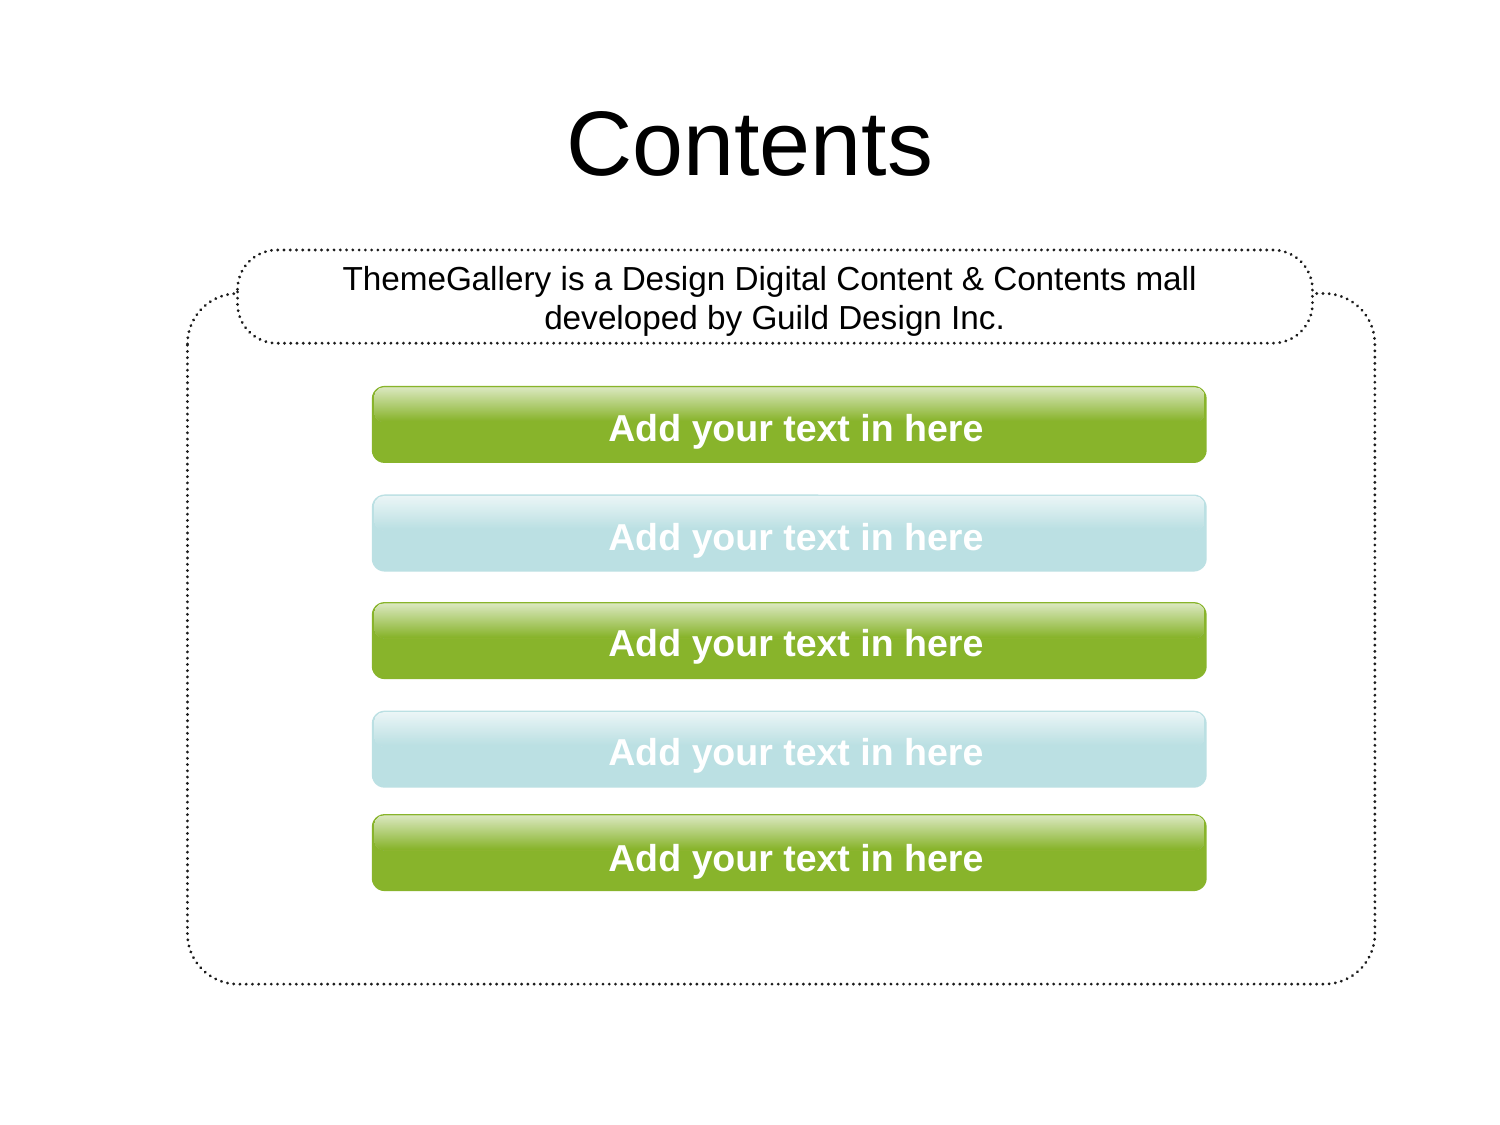

# Contents
ThemeGallery is a Design Digital Content & Contents mall
developed by Guild Design Inc.

 Add your text in here

 Add your text in here

 Add your text in here

 Add your text in here

 Add your text in here